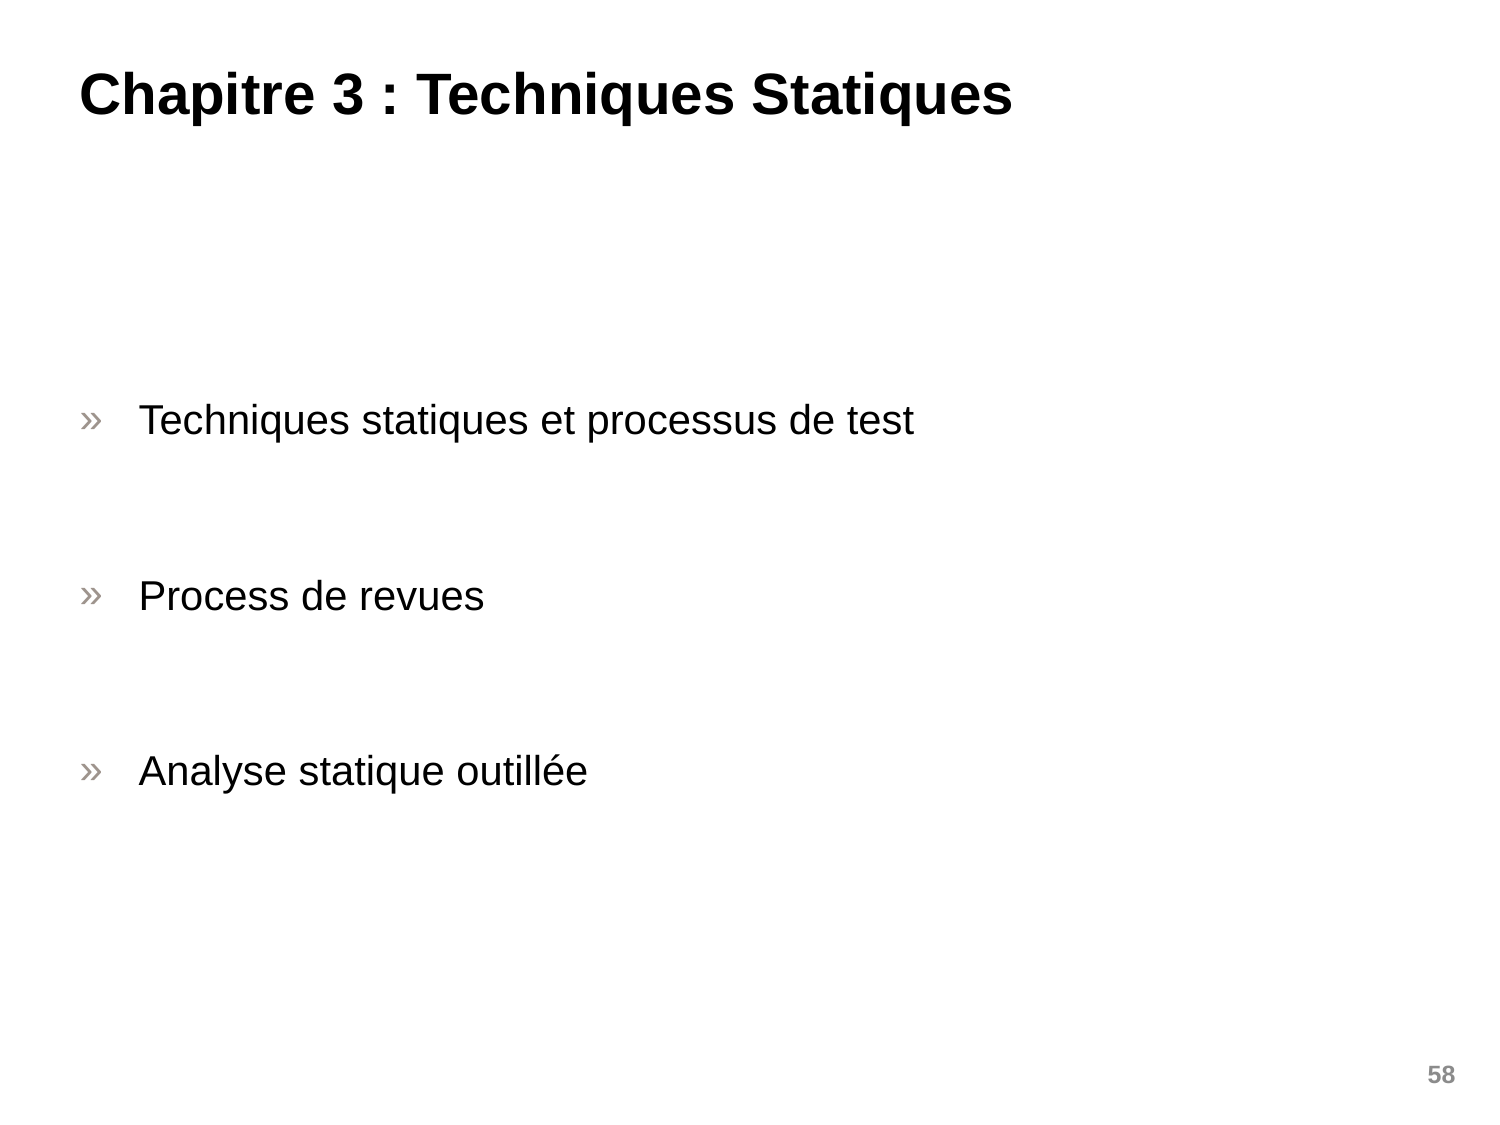

Chapitre 3 : Techniques Statiques
Techniques statiques et processus de test

Process de revues

Analyse statique outillée
58